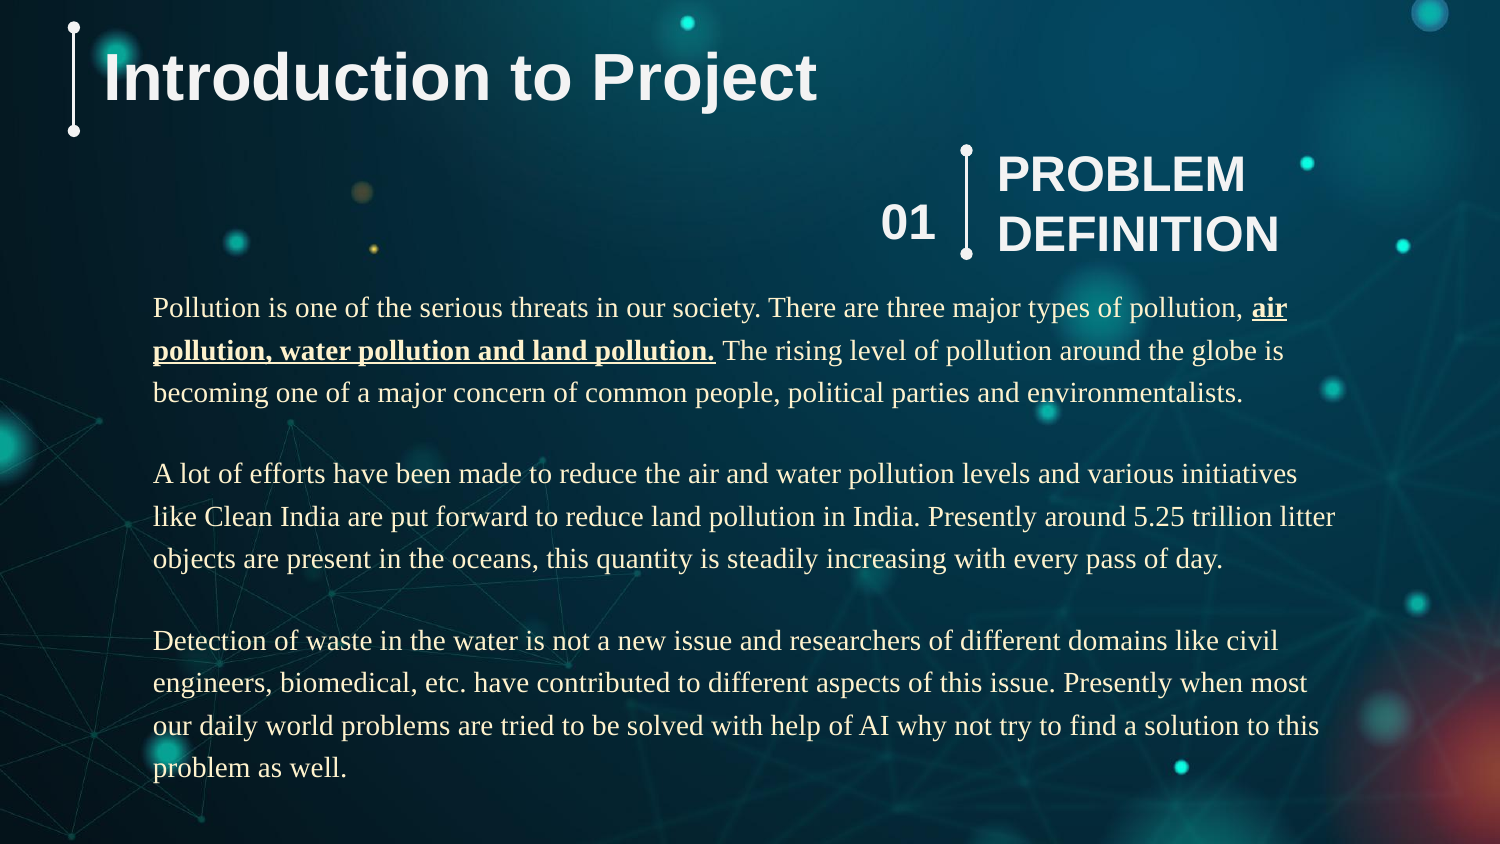

Introduction to Project

# PROBLEM DEFINITION
01
Pollution is one of the serious threats in our society. There are three major types of pollution, air pollution, water pollution and land pollution. The rising level of pollution around the globe is becoming one of a major concern of common people, political parties and environmentalists.
A lot of efforts have been made to reduce the air and water pollution levels and various initiatives like Clean India are put forward to reduce land pollution in India. Presently around 5.25 trillion litter objects are present in the oceans, this quantity is steadily increasing with every pass of day.
Detection of waste in the water is not a new issue and researchers of different domains like civil engineers, biomedical, etc. have contributed to different aspects of this issue. Presently when most our daily world problems are tried to be solved with help of AI why not try to find a solution to this problem as well.